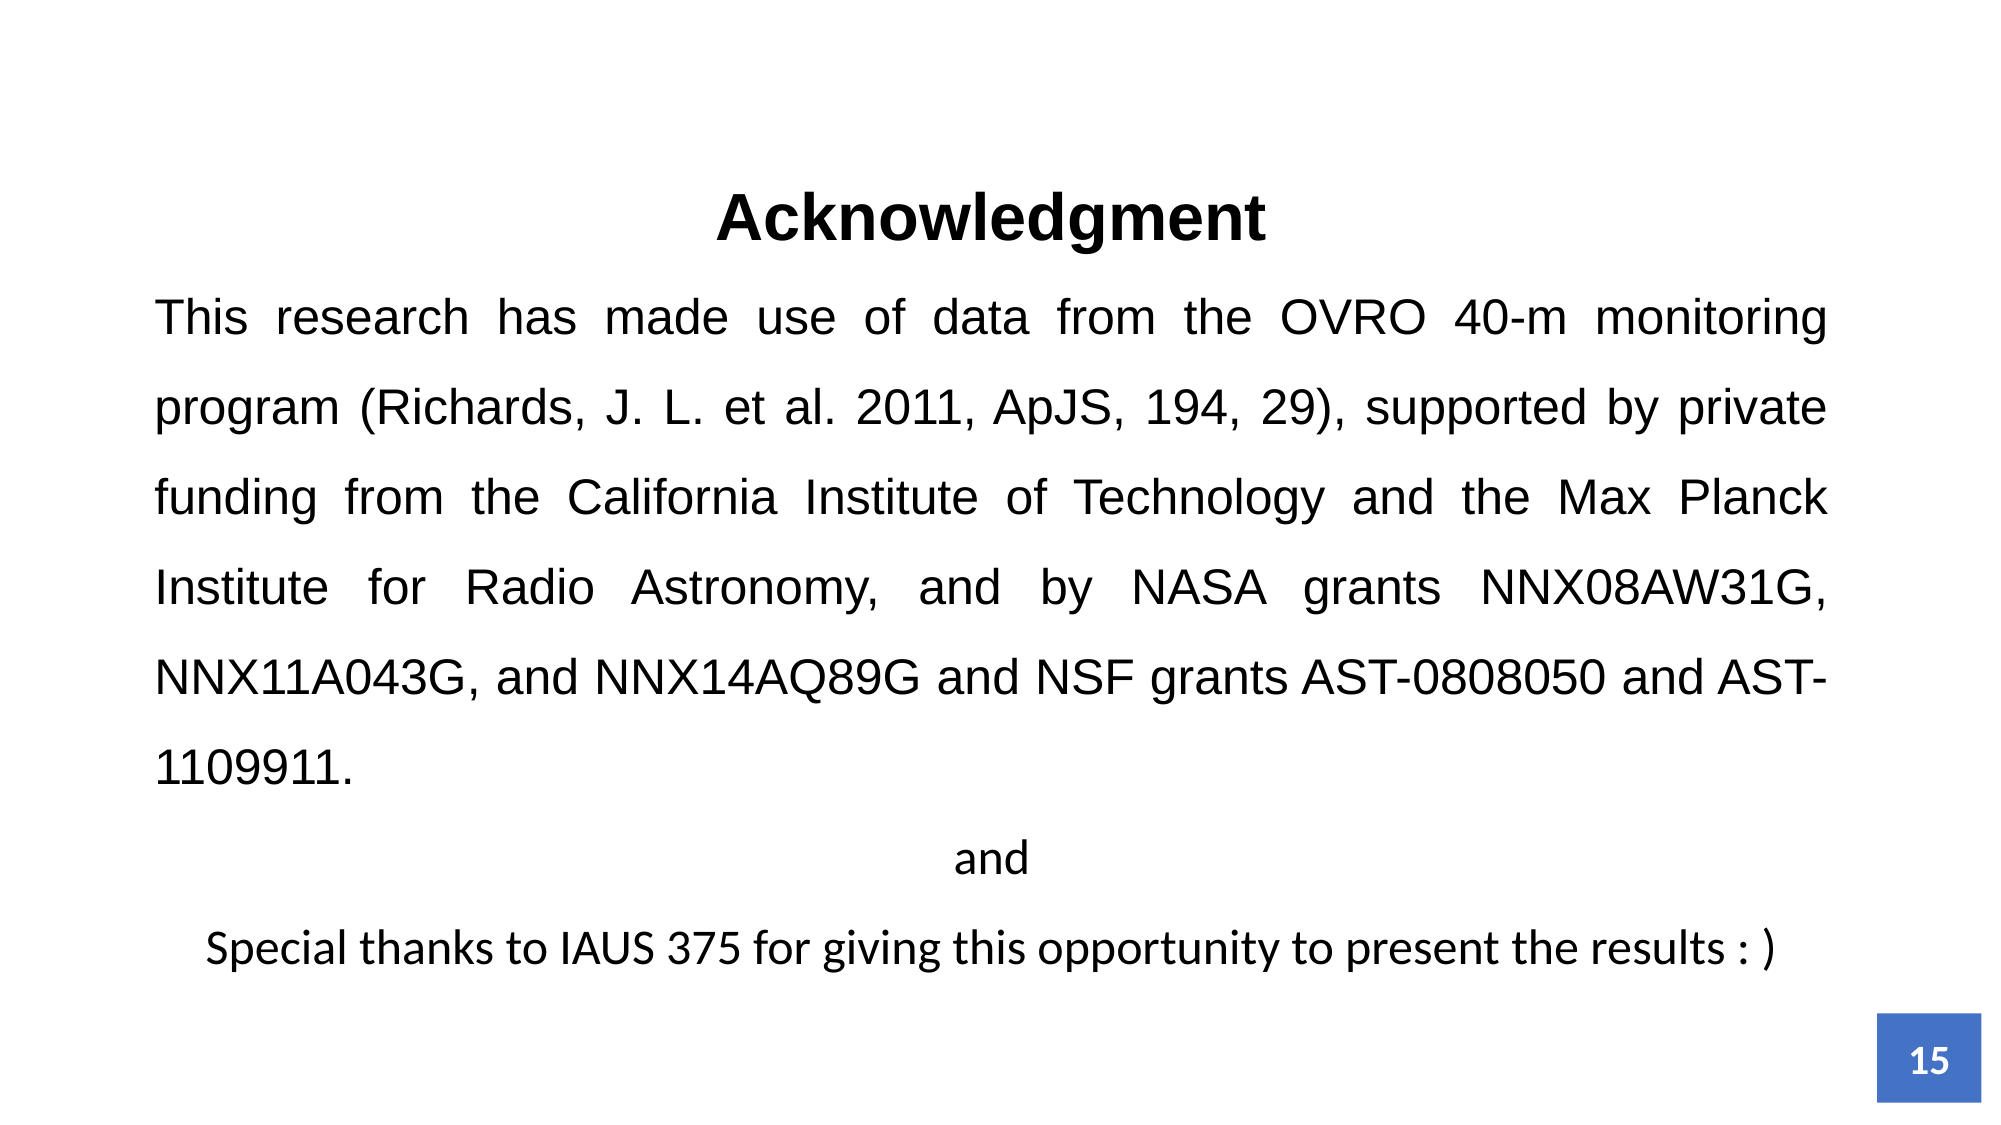

Acknowledgment
This research has made use of data from the OVRO 40-m monitoring program (Richards, J. L. et al. 2011, ApJS, 194, 29), supported by private funding from the California Institute of Technology and the Max Planck Institute for Radio Astronomy, and by NASA grants NNX08AW31G, NNX11A043G, and NNX14AQ89G and NSF grants AST-0808050 and AST- 1109911.
and
Special thanks to IAUS 375 for giving this opportunity to present the results : )
15